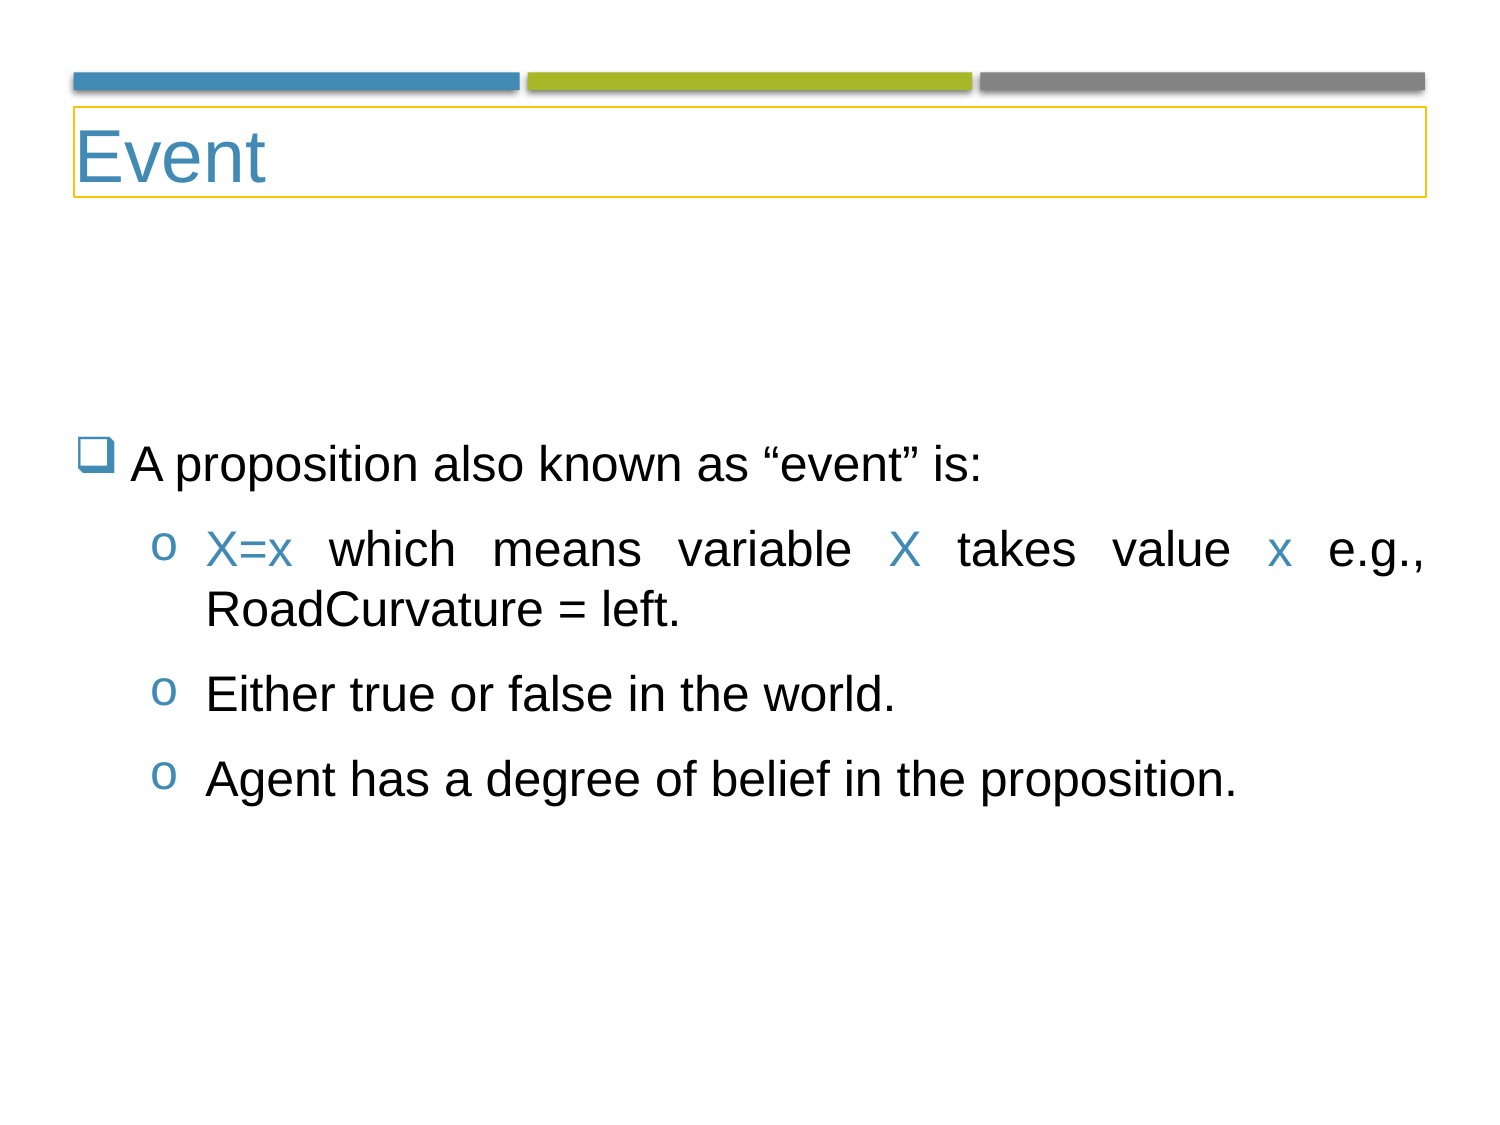

Event
A proposition also known as “event” is:
X=x which means variable X takes value x e.g., RoadCurvature = left.
Either true or false in the world.
Agent has a degree of belief in the proposition.